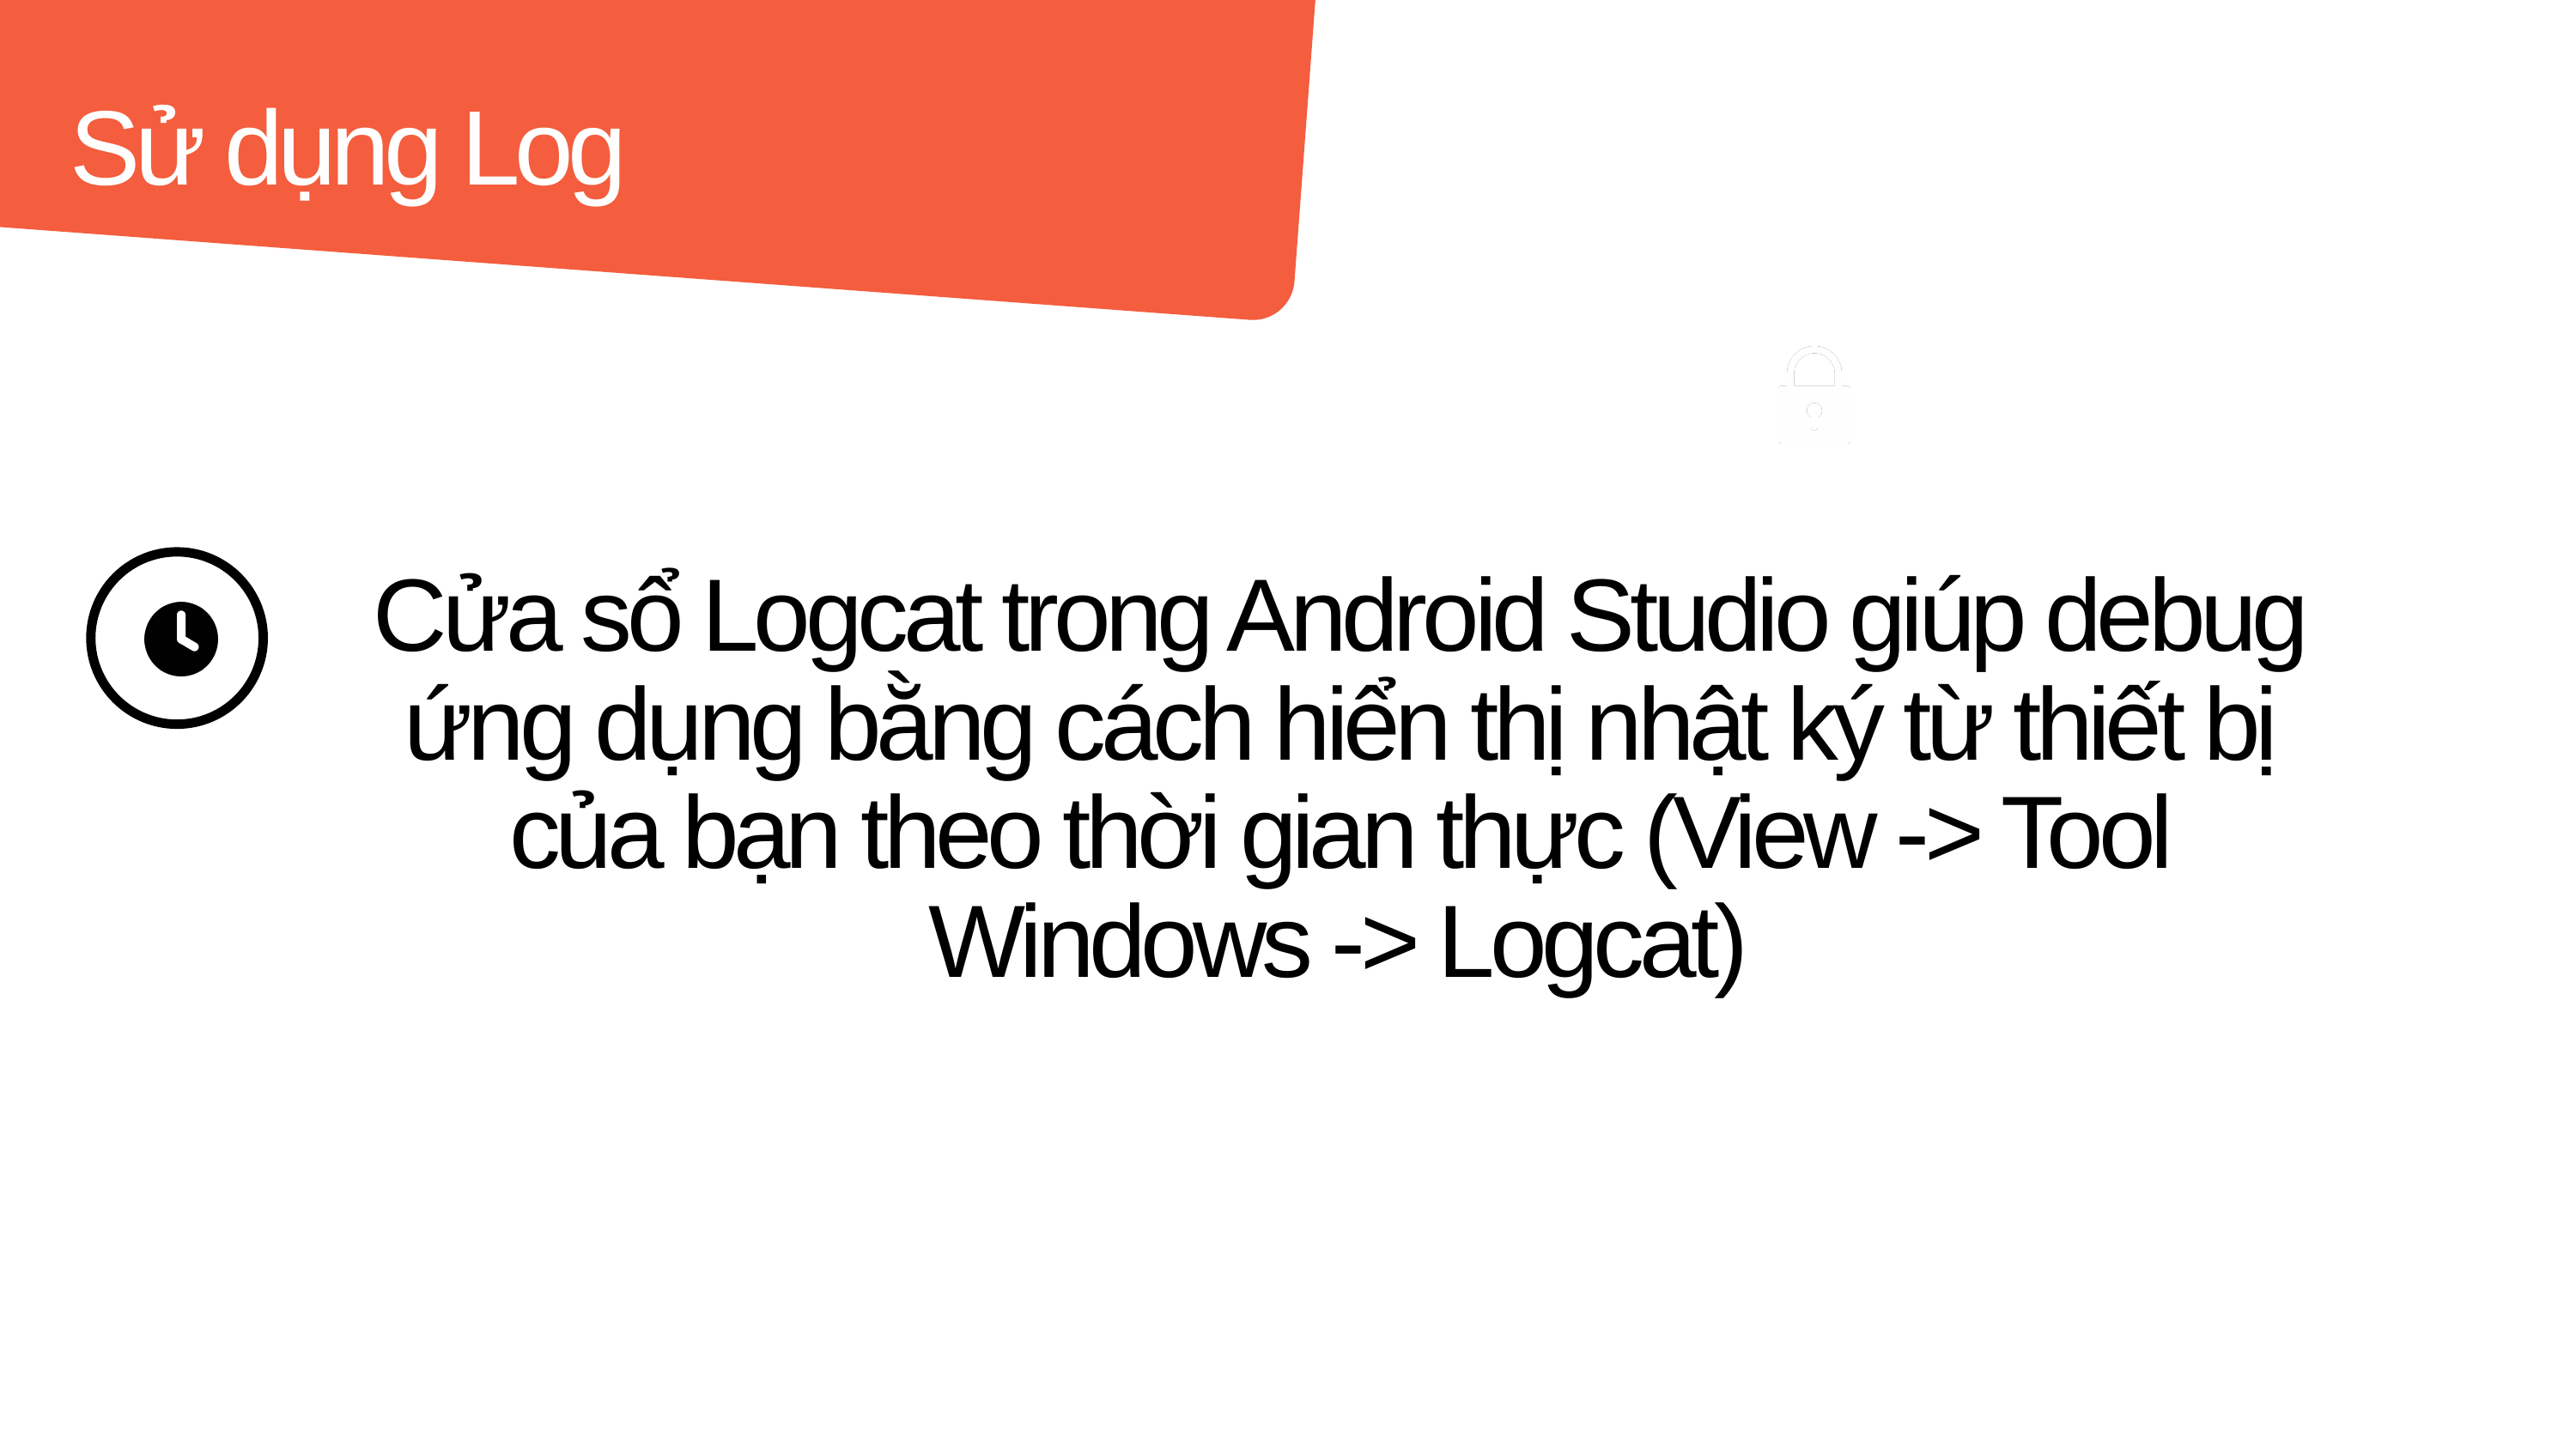

Sử dụng Log

Cửa sổ Logcat trong Android Studio giúp debug ứng dụng bằng cách hiển thị nhật ký từ thiết bị của bạn theo thời gian thực (View -> Tool Windows -> Logcat)